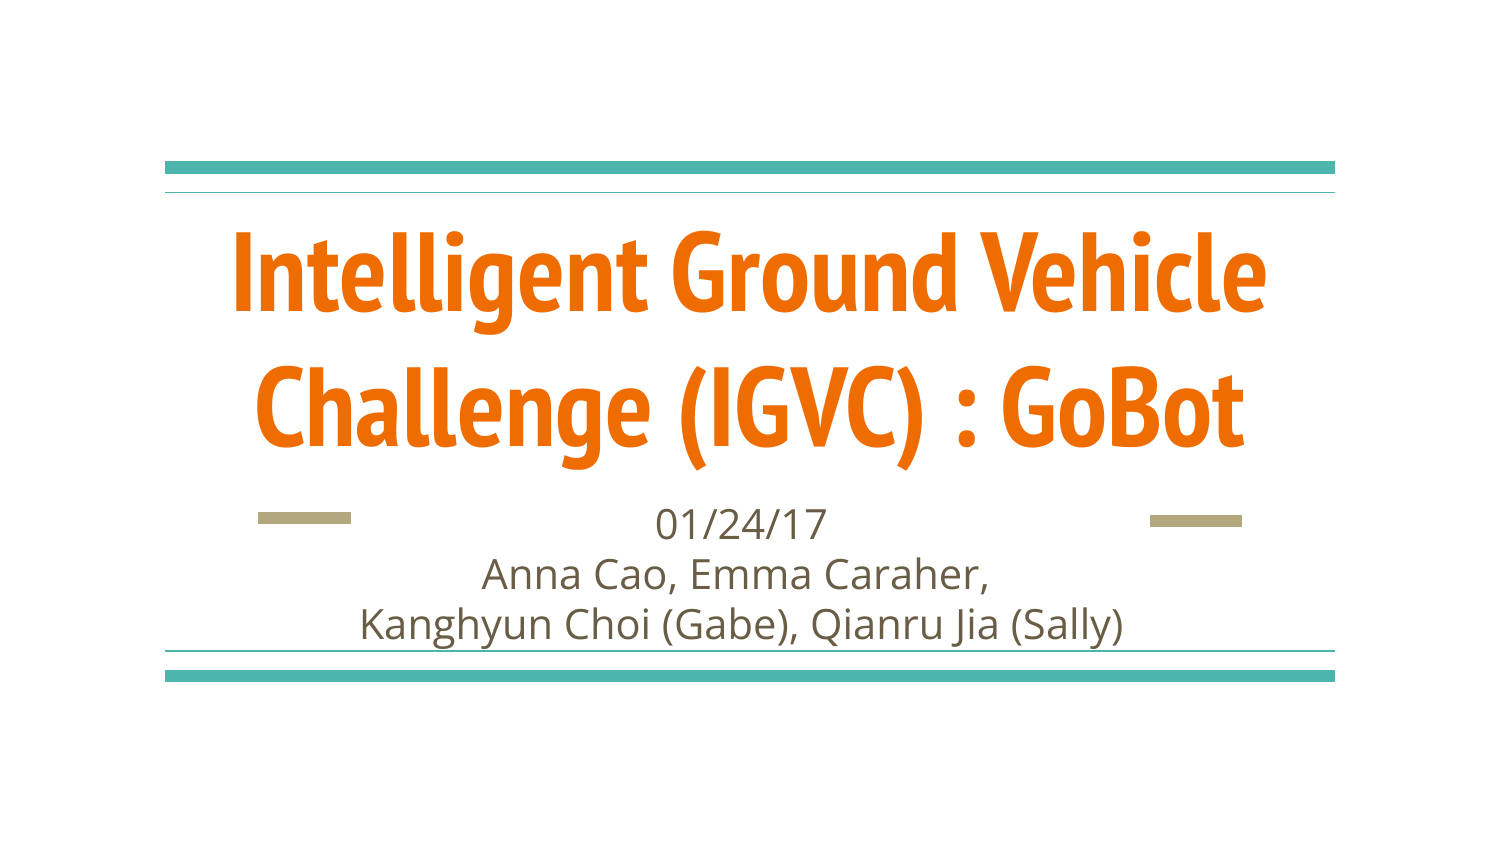

# Intelligent Ground Vehicle Challenge (IGVC) : GoBot
01/24/17
Anna Cao, Emma Caraher,
Kanghyun Choi (Gabe), Qianru Jia (Sally)